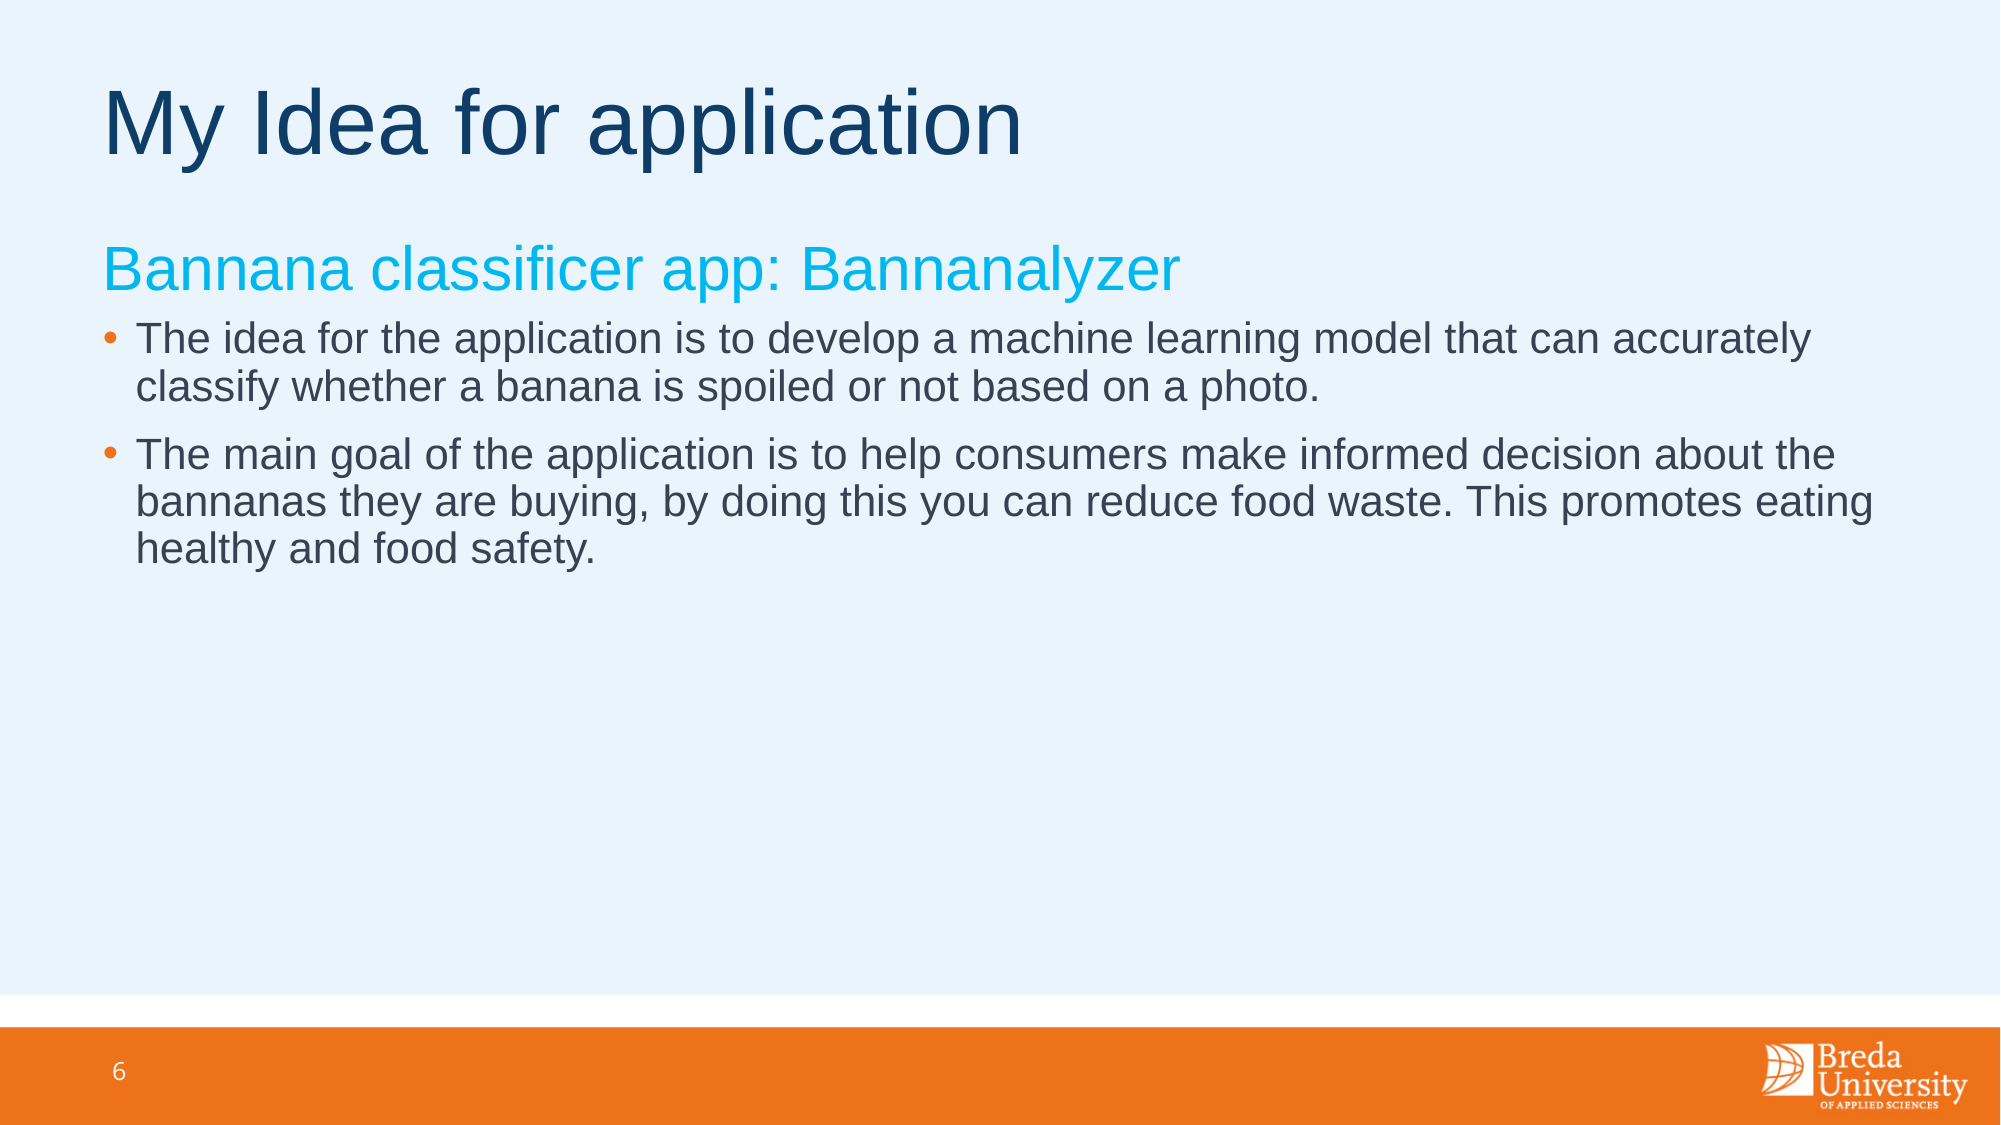

# My Idea for application
Bannana classificer app: Bannanalyzer
The idea for the application is to develop a machine learning model that can accurately classify whether a banana is spoiled or not based on a photo.
The main goal of the application is to help consumers make informed decision about the bannanas they are buying, by doing this you can reduce food waste. This promotes eating healthy and food safety.

6